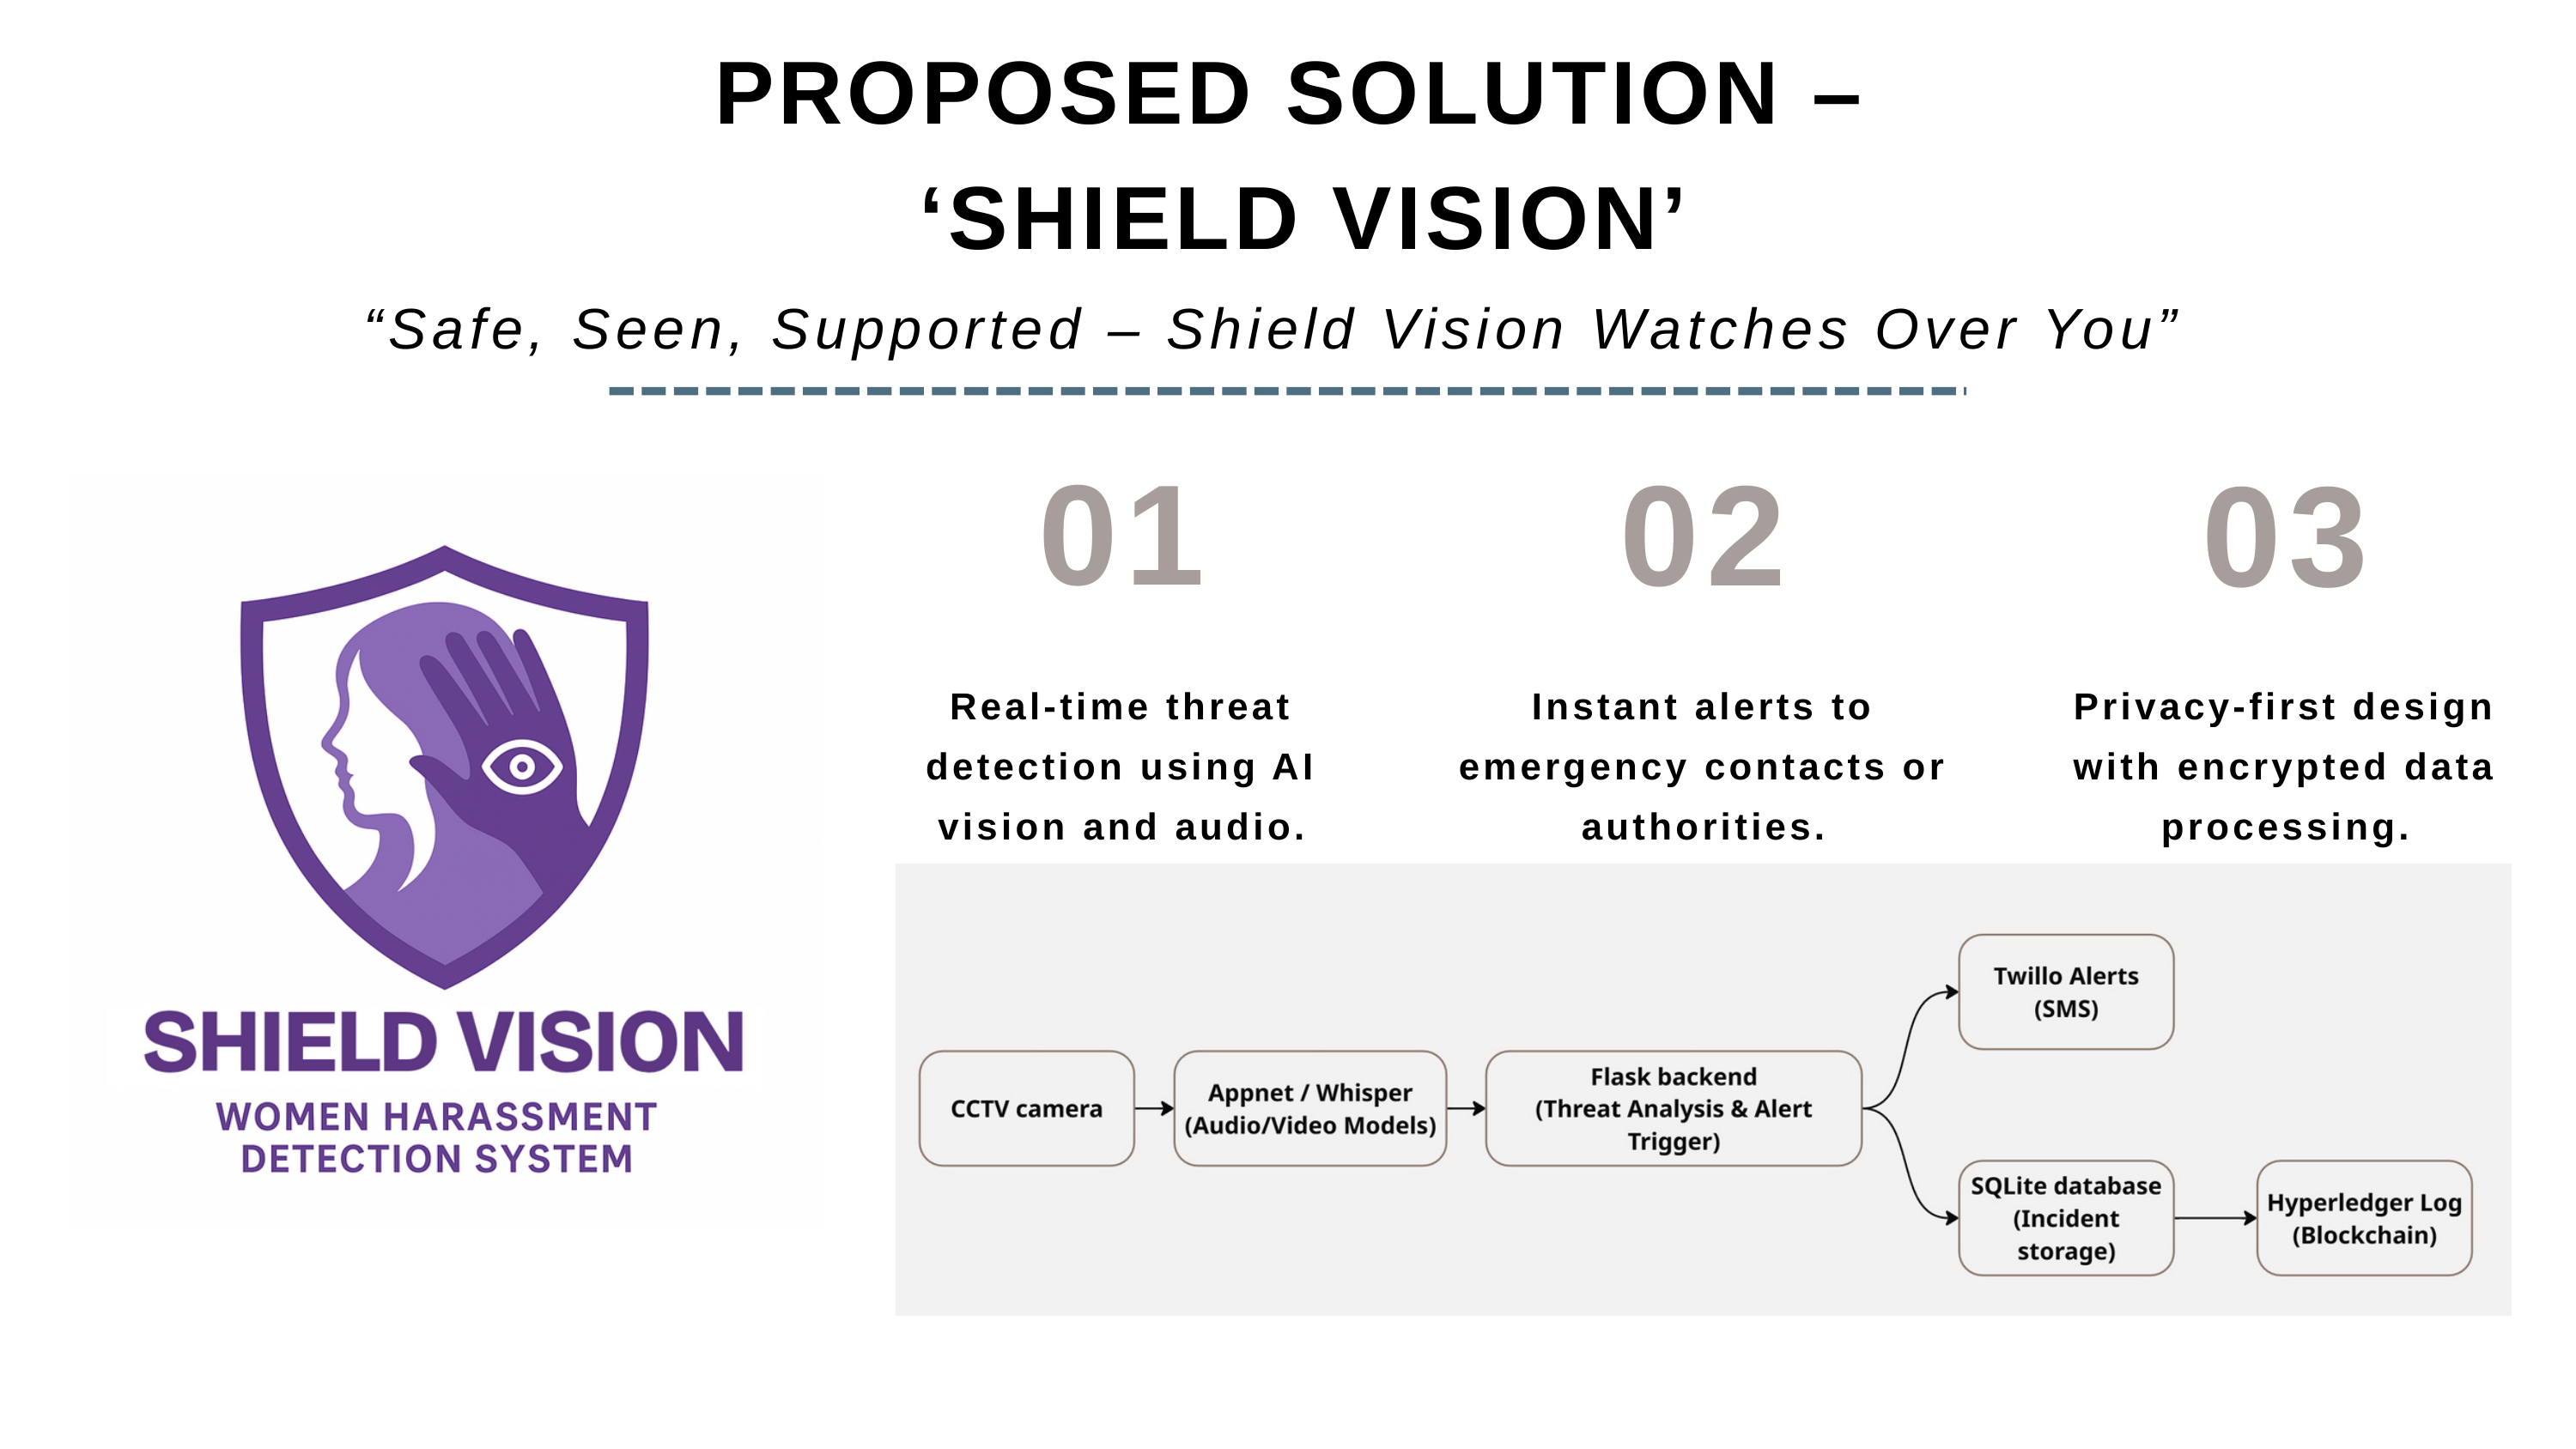

PROPOSED SOLUTION –
‘SHIELD VISION’
“Safe, Seen, Supported – Shield Vision Watches Over You”

01
02
03
Real-time threat detection using AI vision and audio.

Instant alerts to emergency contacts or authorities.

Privacy-first design with encrypted data processing.